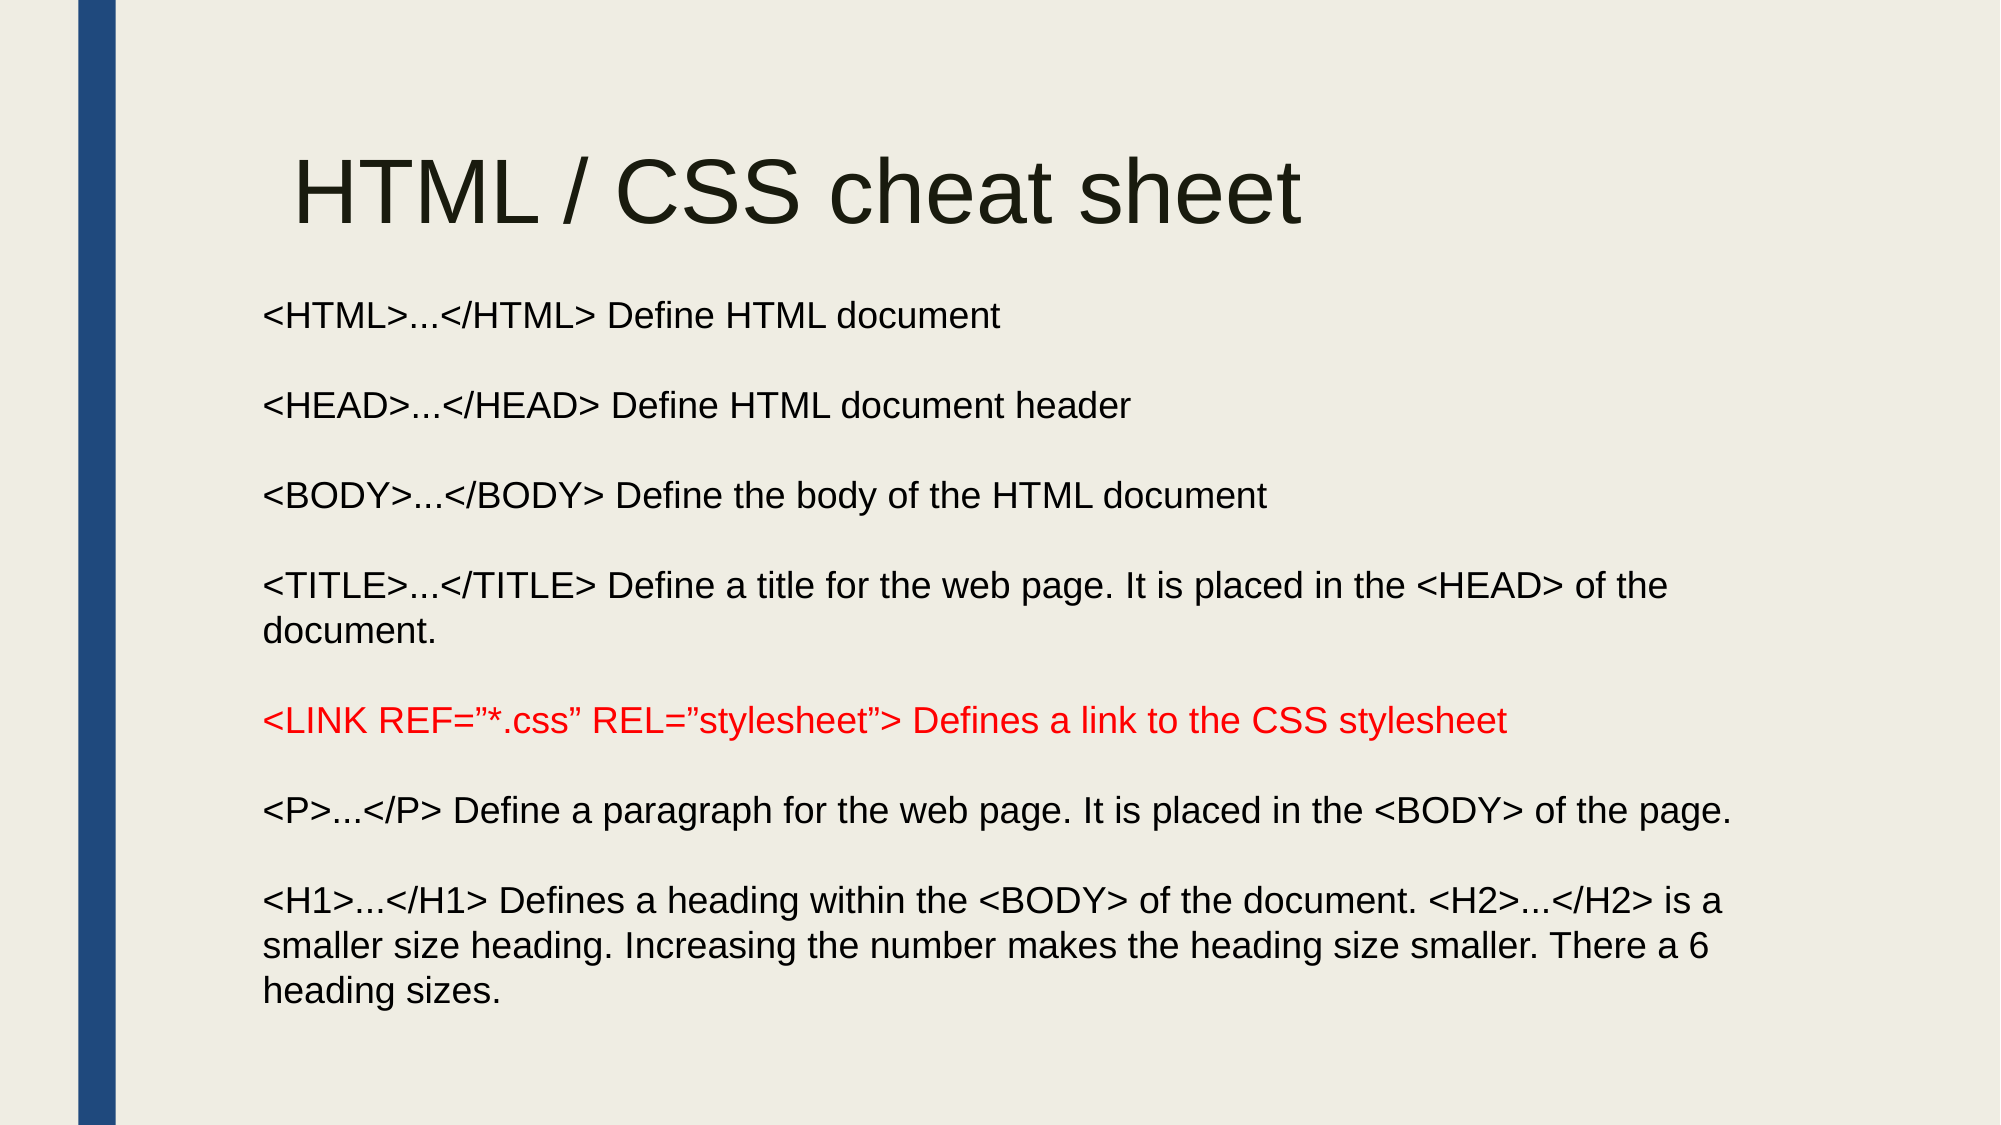

HTML / CSS cheat sheet
<HTML>...</HTML> Define HTML document

<HEAD>...</HEAD> Define HTML document header

<BODY>...</BODY> Define the body of the HTML document

<TITLE>...</TITLE> Define a title for the web page. It is placed in the <HEAD> of the document.

<LINK REF=”*.css” REL=”stylesheet”> Defines a link to the CSS stylesheet

<P>...</P> Define a paragraph for the web page. It is placed in the <BODY> of the page.

<H1>...</H1> Defines a heading within the <BODY> of the document. <H2>...</H2> is a smaller size heading. Increasing the number makes the heading size smaller. There a 6 heading sizes.